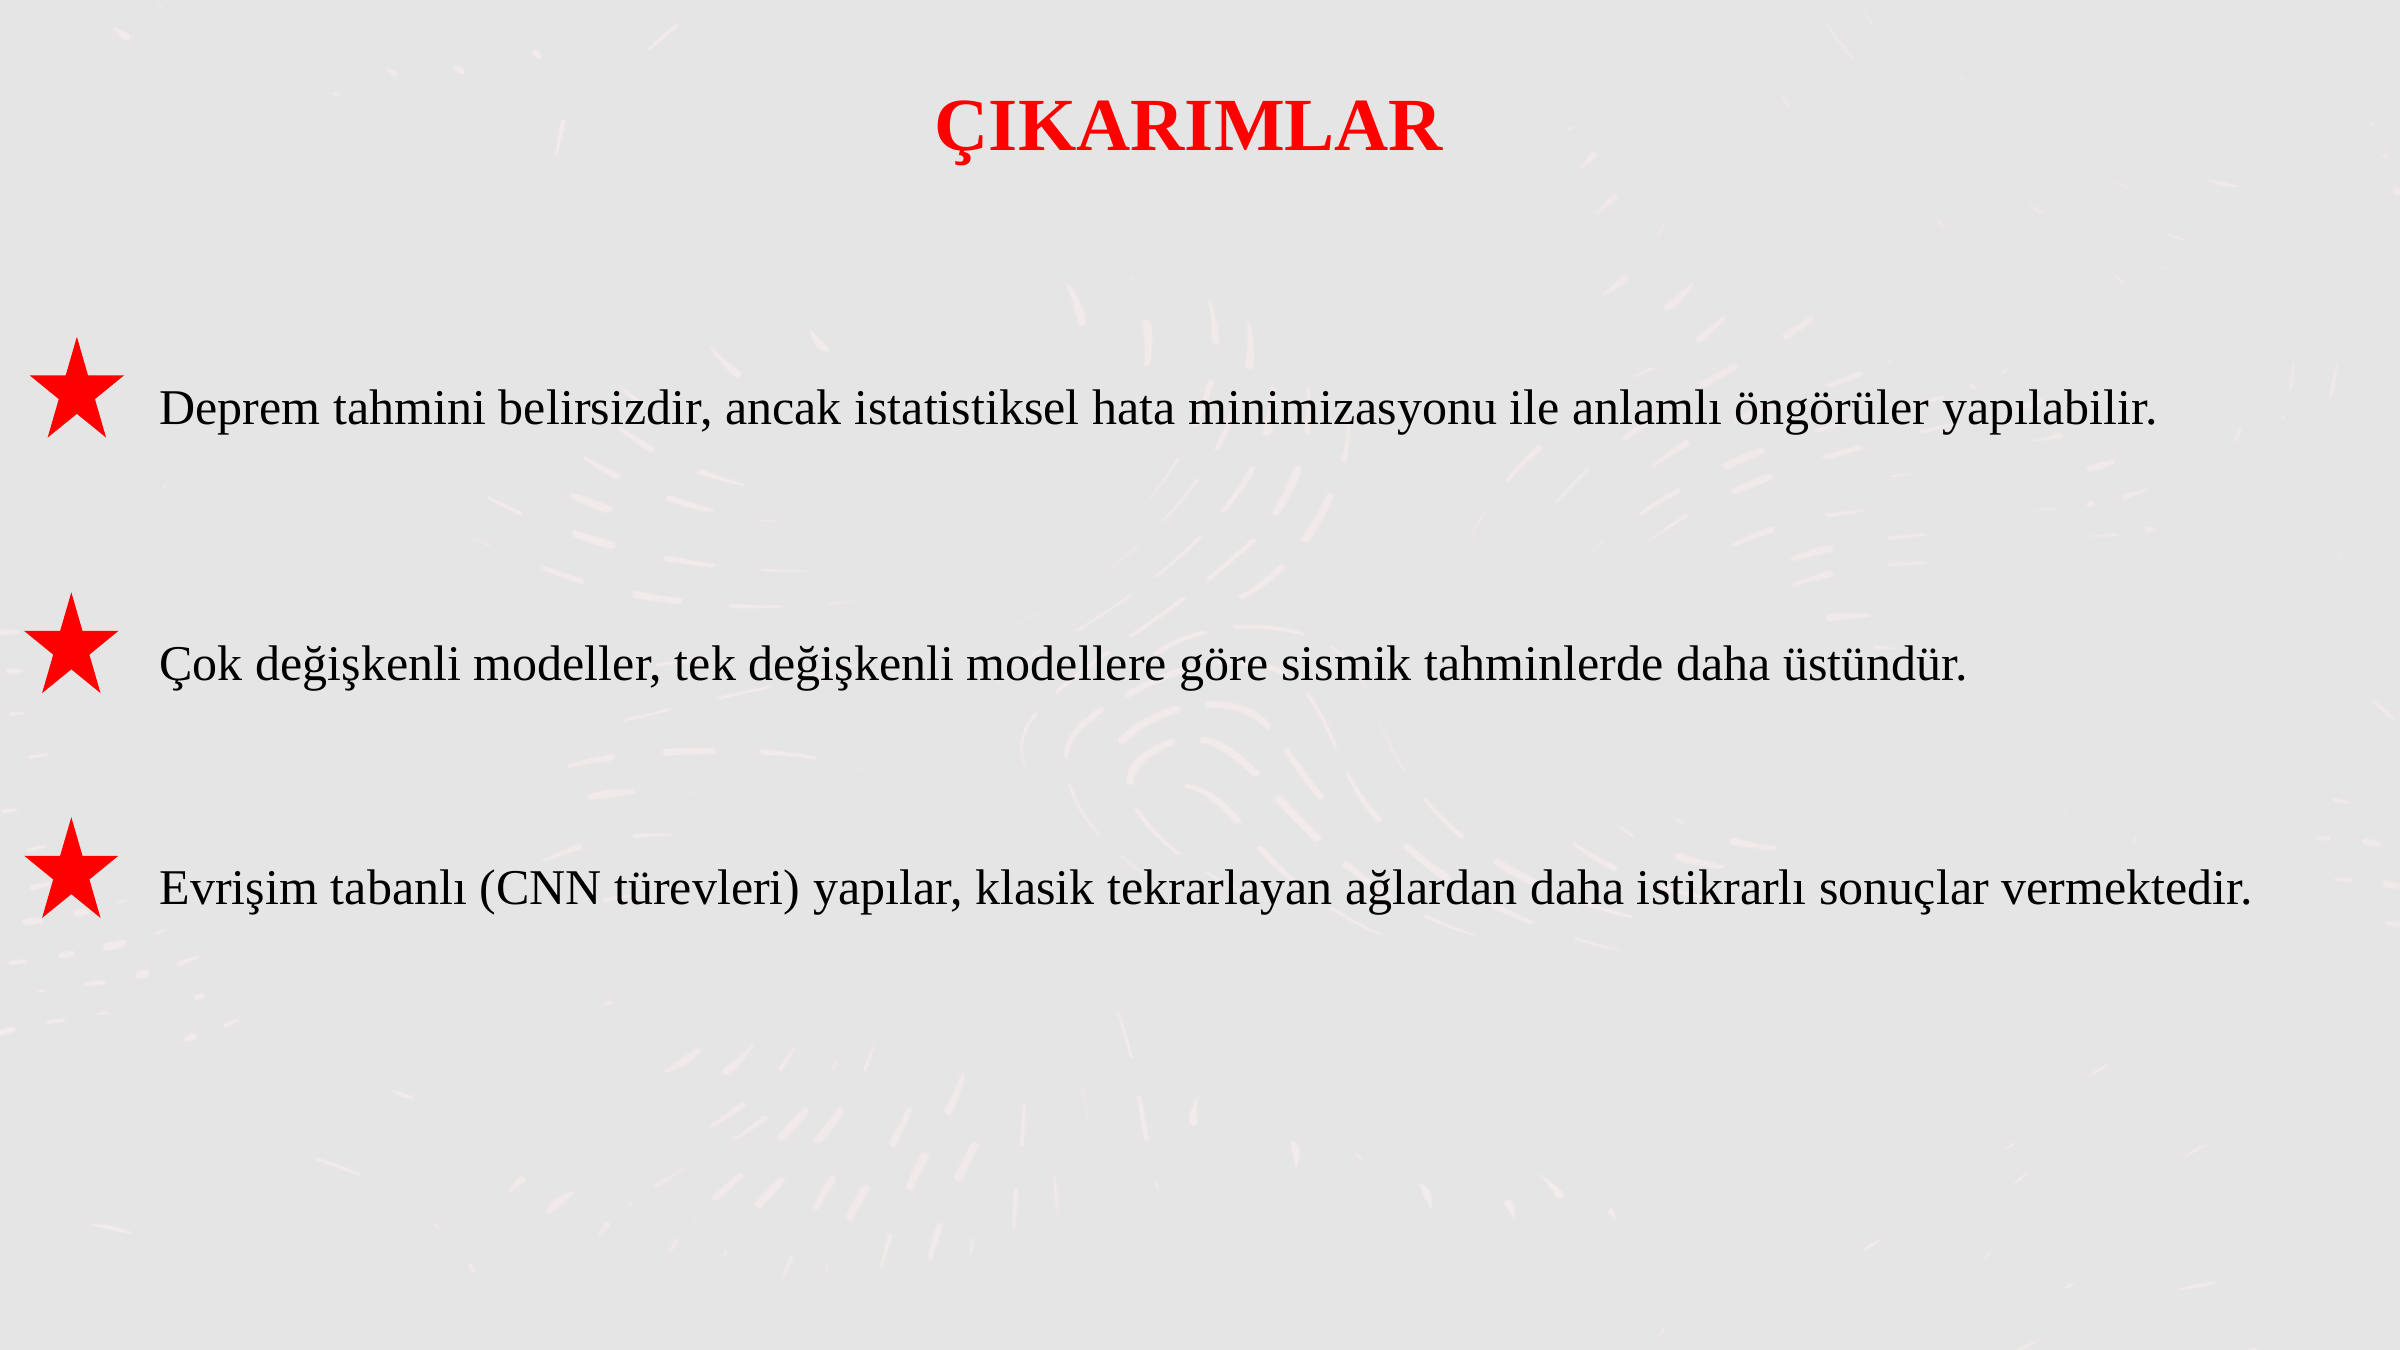

ÇIKARIMLAR

Deprem tahmini belirsizdir, ancak istatistiksel hata minimizasyonu ile anlamlı öngörüler yapılabilir.

Çok değişkenli modeller, tek değişkenli modellere göre sismik tahminlerde daha üstündür.

Evrişim tabanlı (CNN türevleri) yapılar, klasik tekrarlayan ağlardan daha istikrarlı sonuçlar vermektedir.